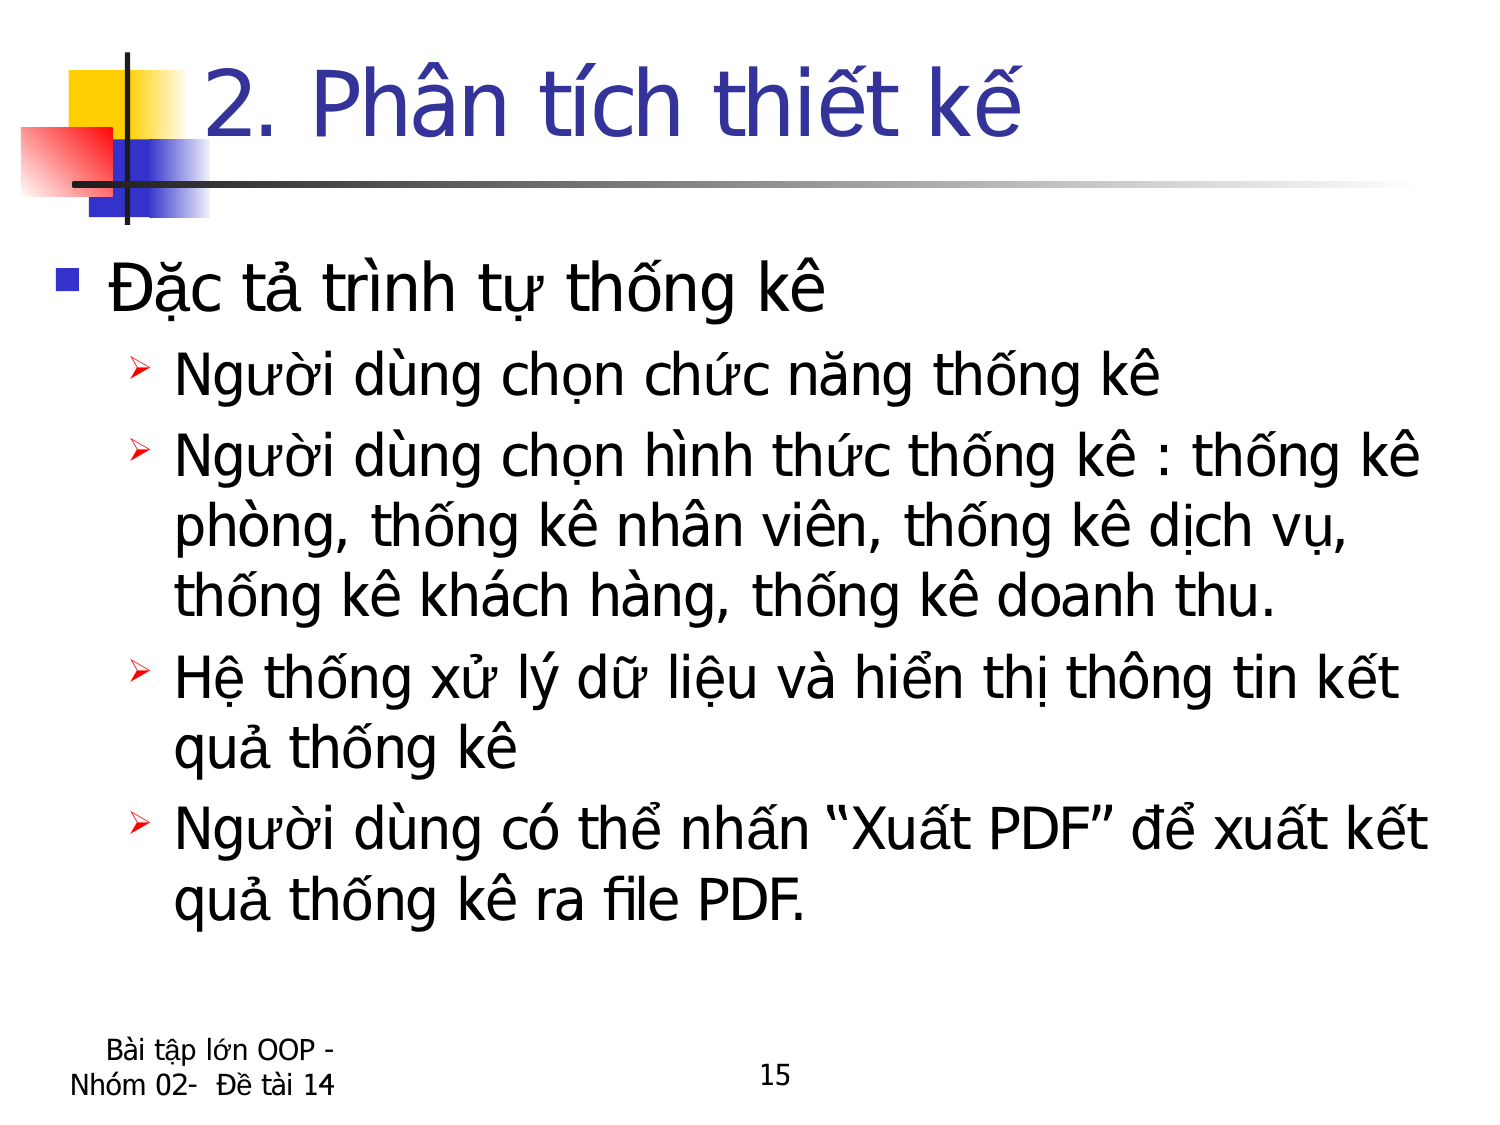

# 2. Phân tích thiết kế
Đặc tả trình tự thống kê
Người dùng chọn chức năng thống kê
Người dùng chọn hình thức thống kê : thống kê phòng, thống kê nhân viên, thống kê dịch vụ, thống kê khách hàng, thống kê doanh thu.
Hệ thống xử lý dữ liệu và hiển thị thông tin kết quả thống kê
Người dùng có thể nhấn “Xuất PDF” để xuất kết quả thống kê ra file PDF.

Bài tập lớn OOP - Nhóm 02-  Đề tài 14
15